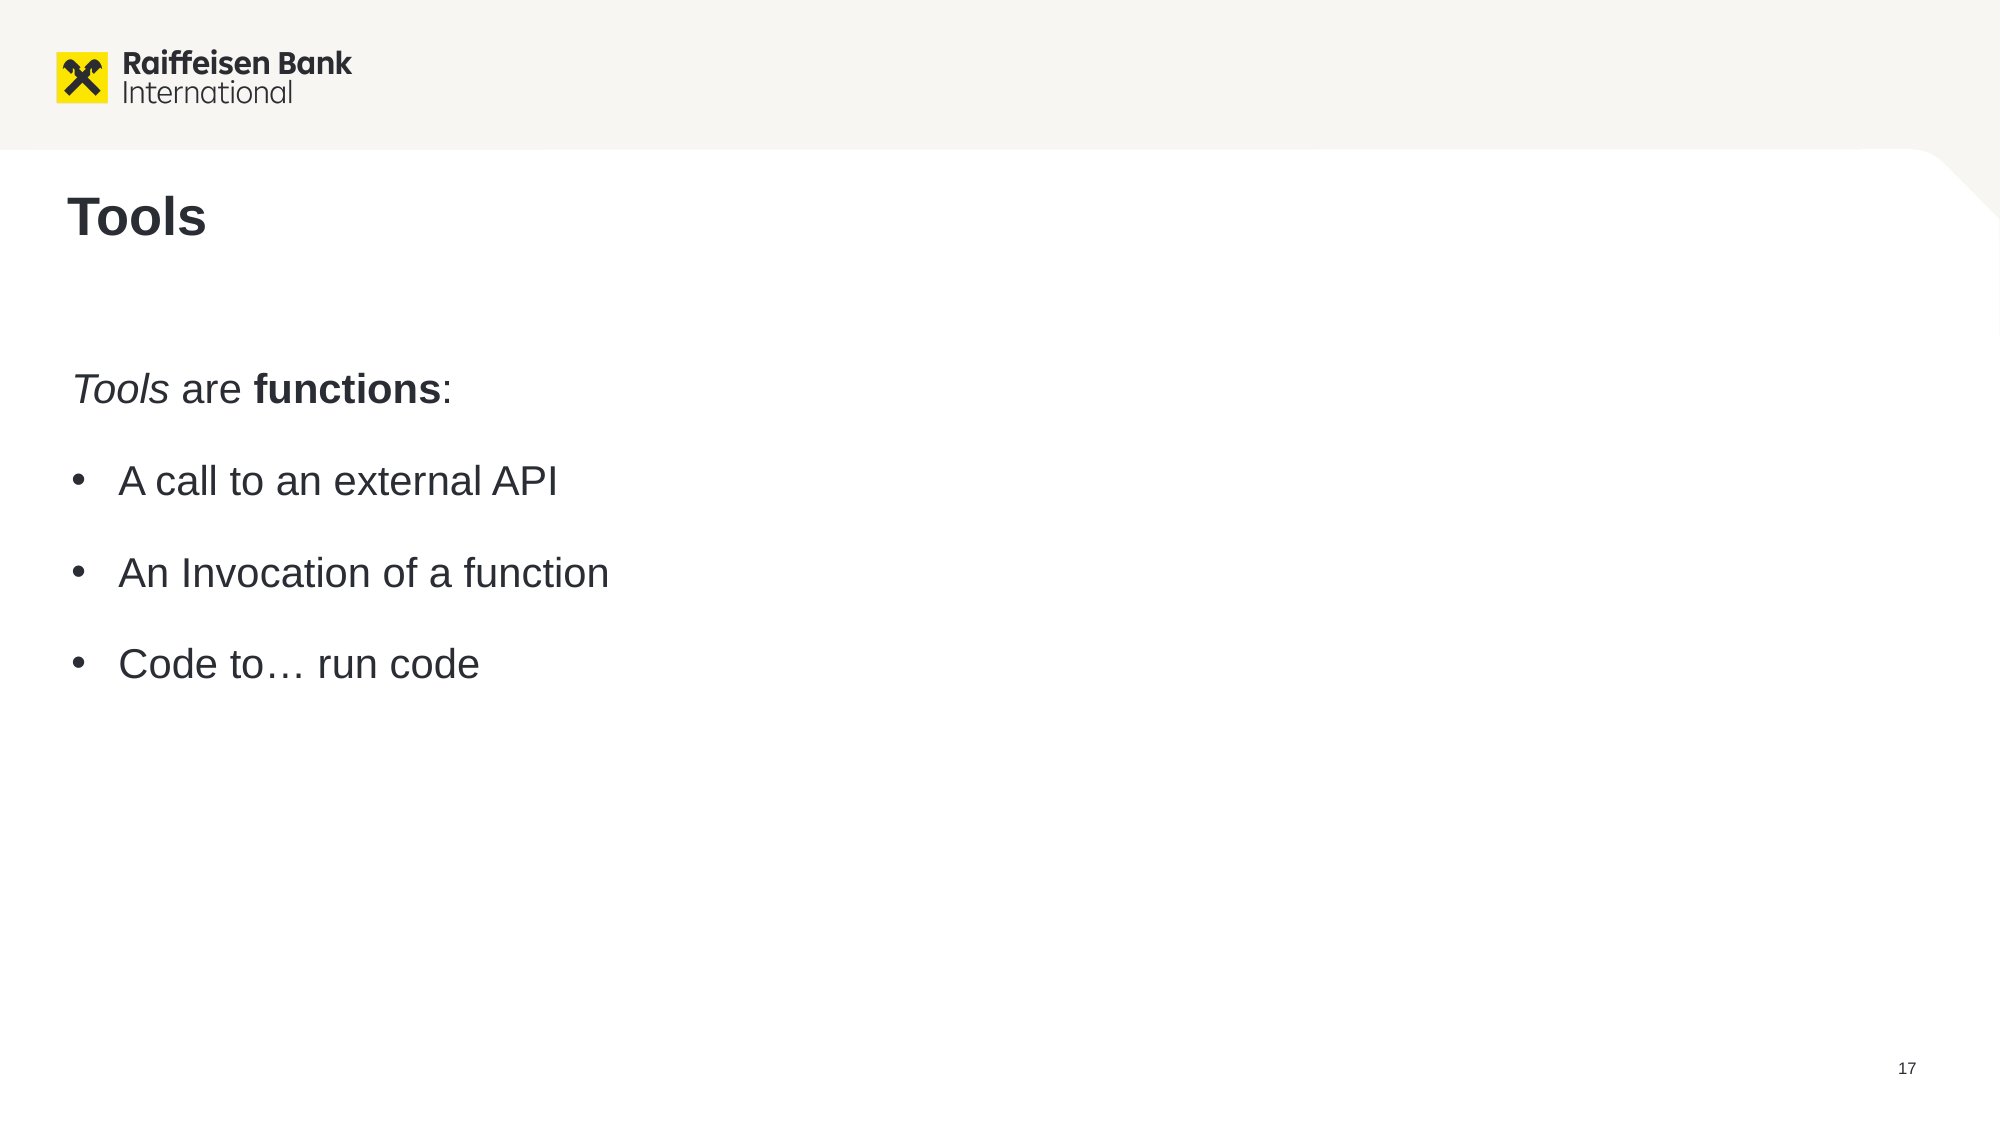

# Tools

Tools are functions:
A call to an external API
An Invocation of a function
Code to… run code